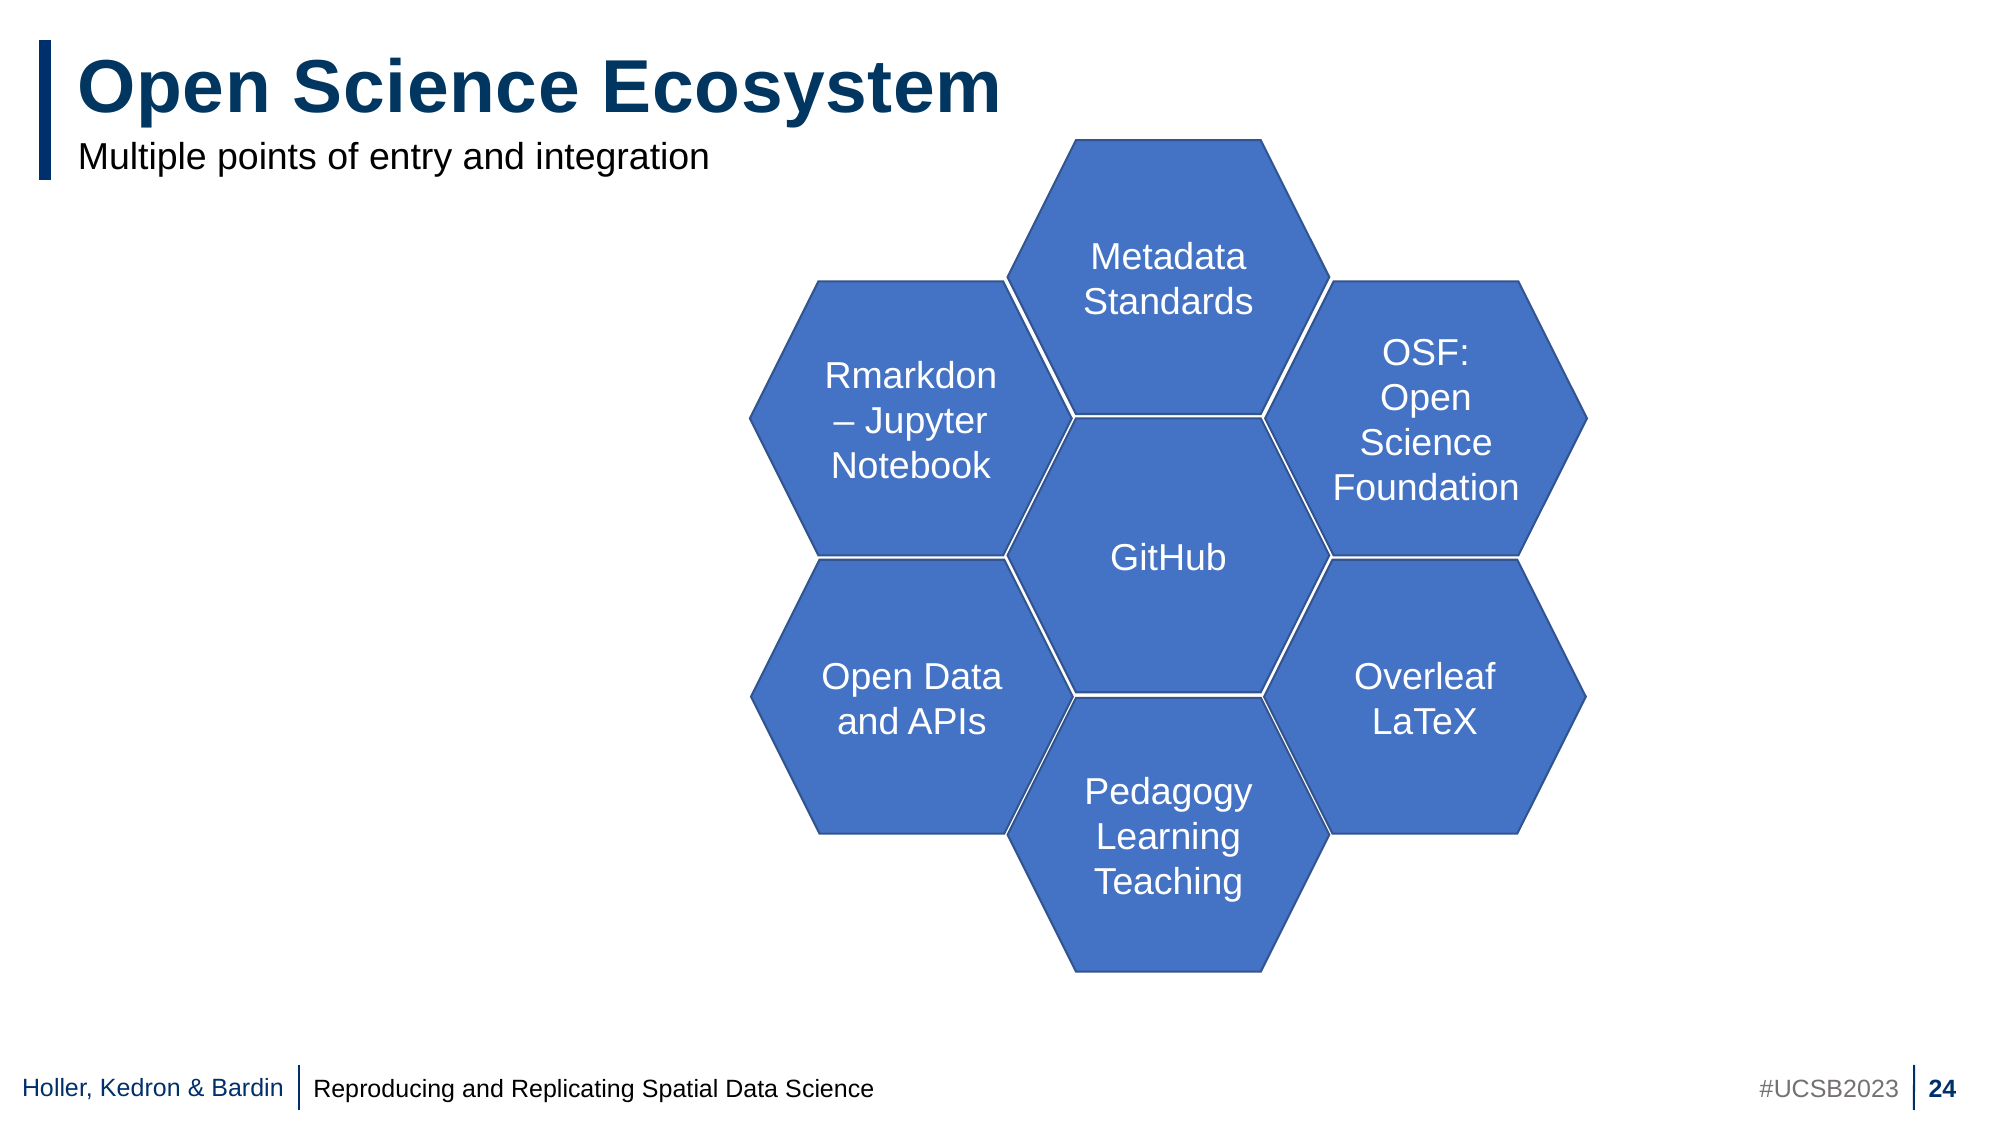

Open Science Ecosystem
Multiple points of entry and integration
Metadata Standards
Rmarkdon – Jupyter Notebook
OSF:
Open Science Foundation
GitHub
Open Data and APIs
Overleaf LaTeX
Pedagogy
Learning
Teaching